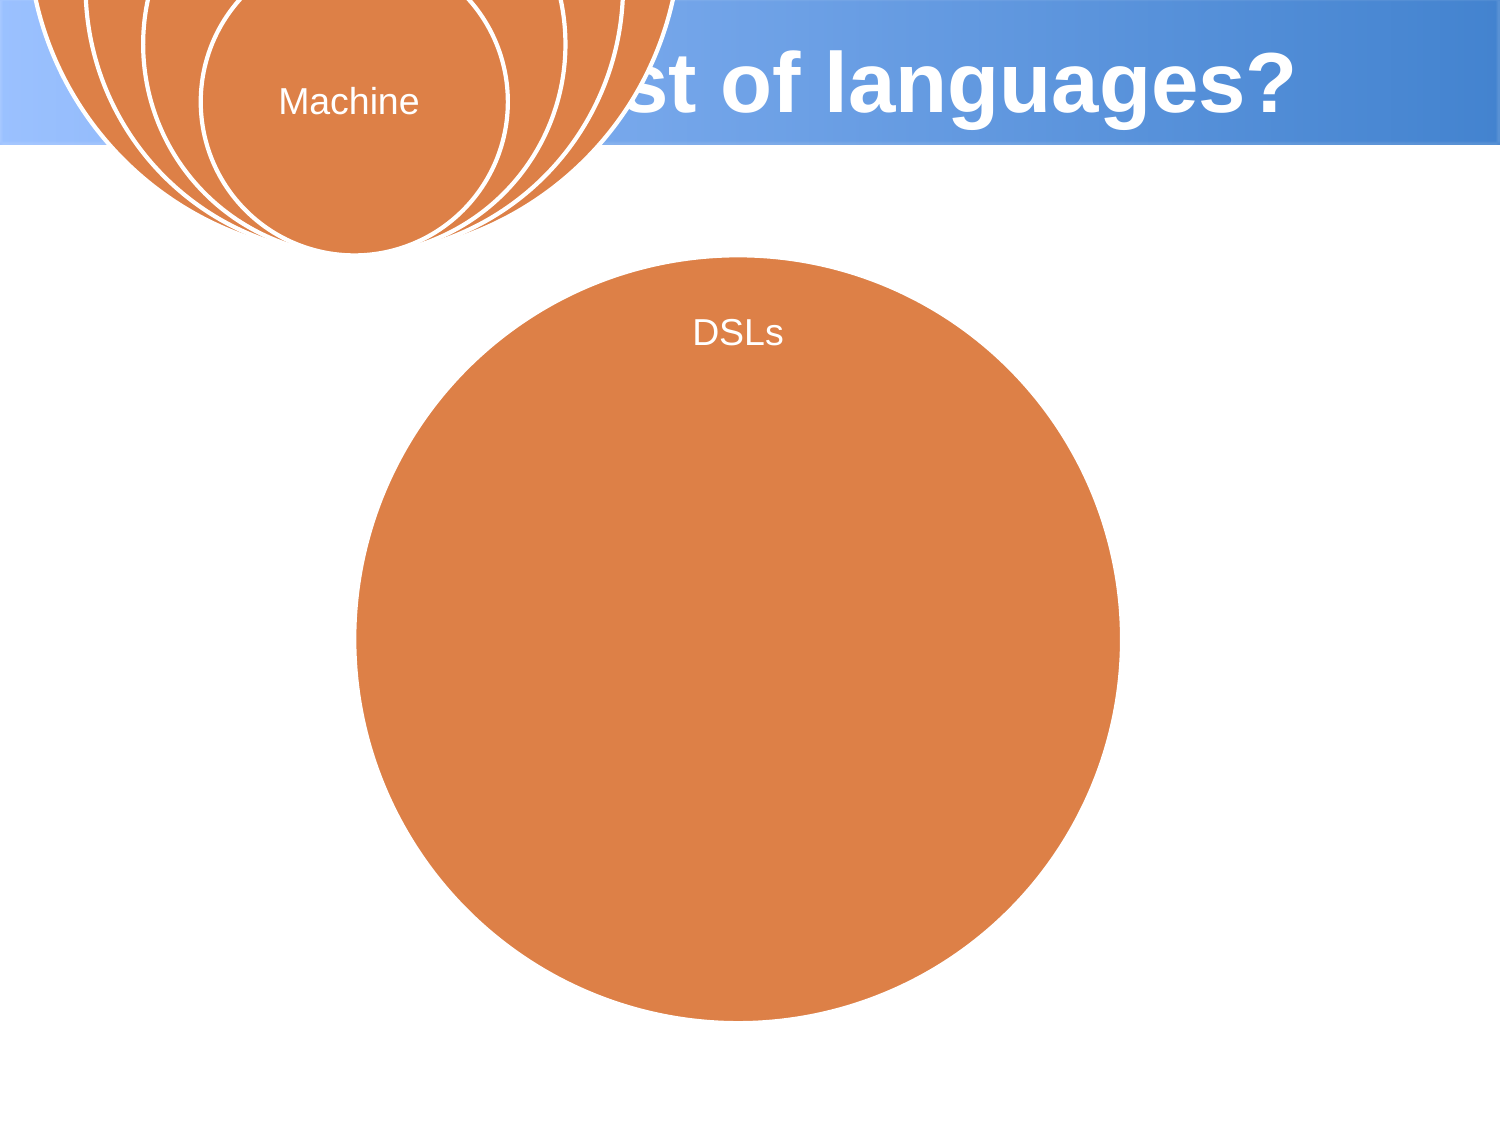

# And the rest of languages?
Machine
DSLs